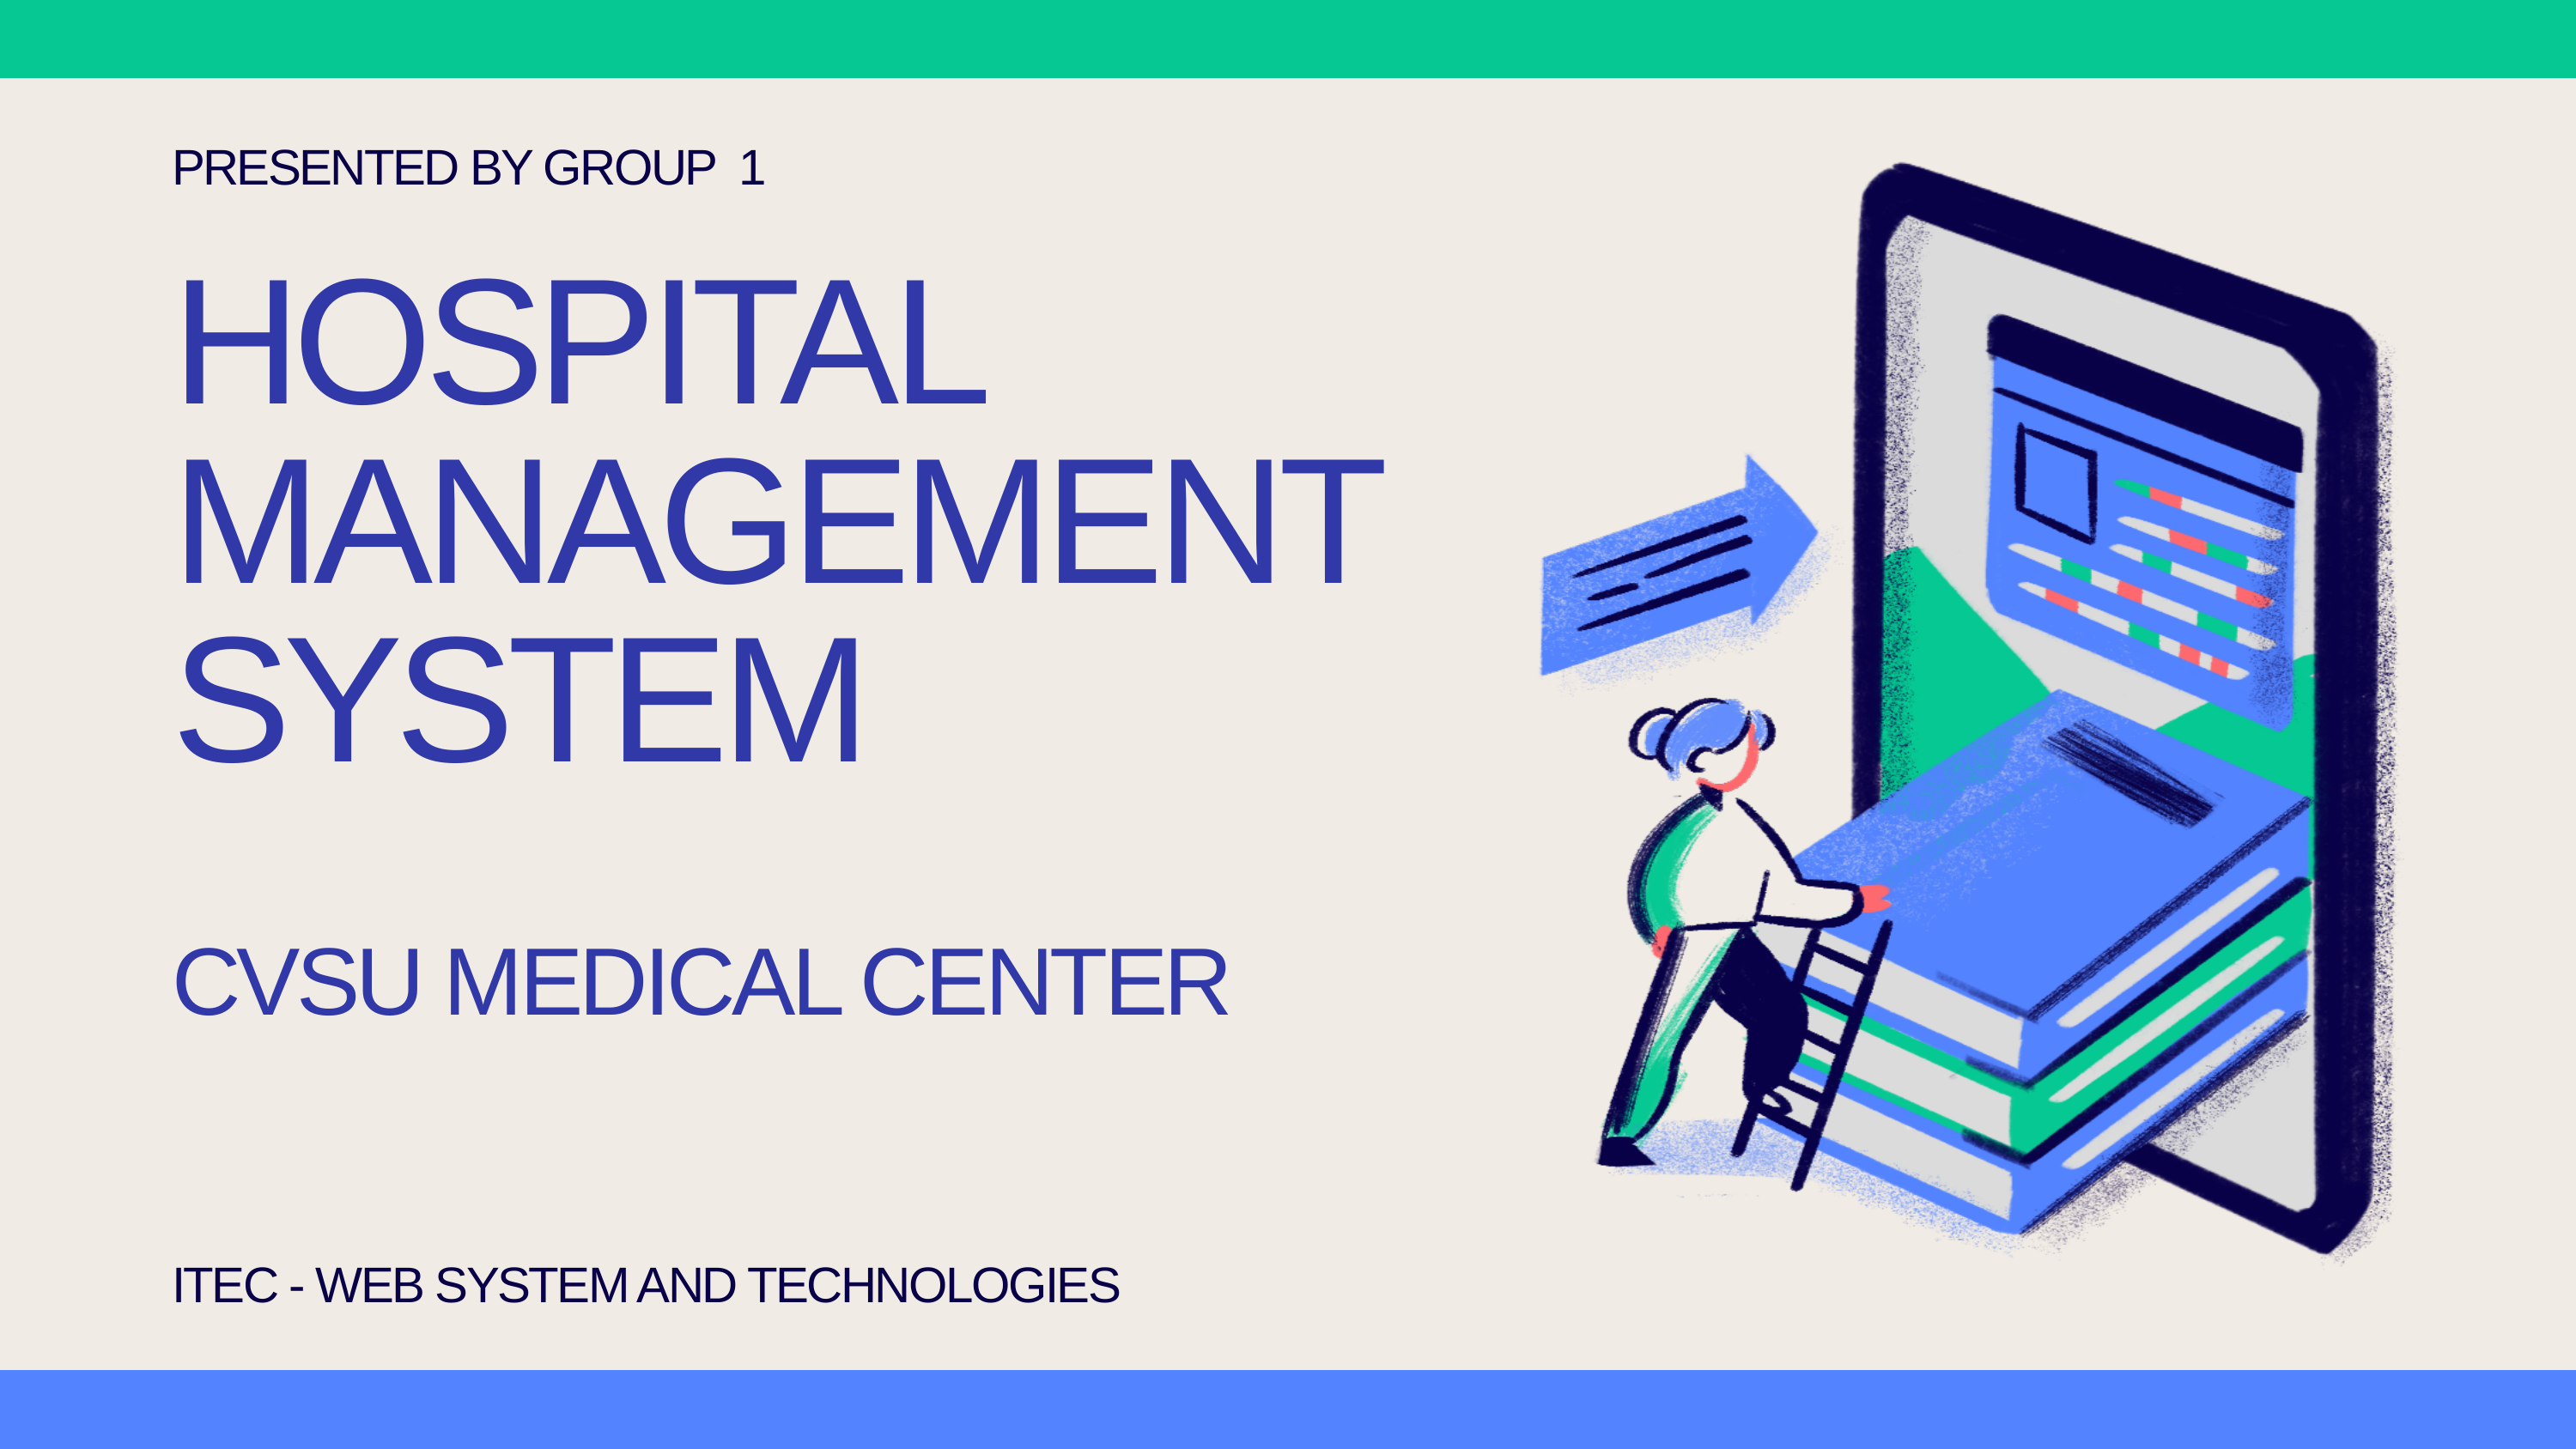

PRESENTED BY GROUP  1

HOSPITAL MANAGEMENT SYSTEM
CVSU MEDICAL CENTER
ITEC - WEB SYSTEM AND TECHNOLOGIES